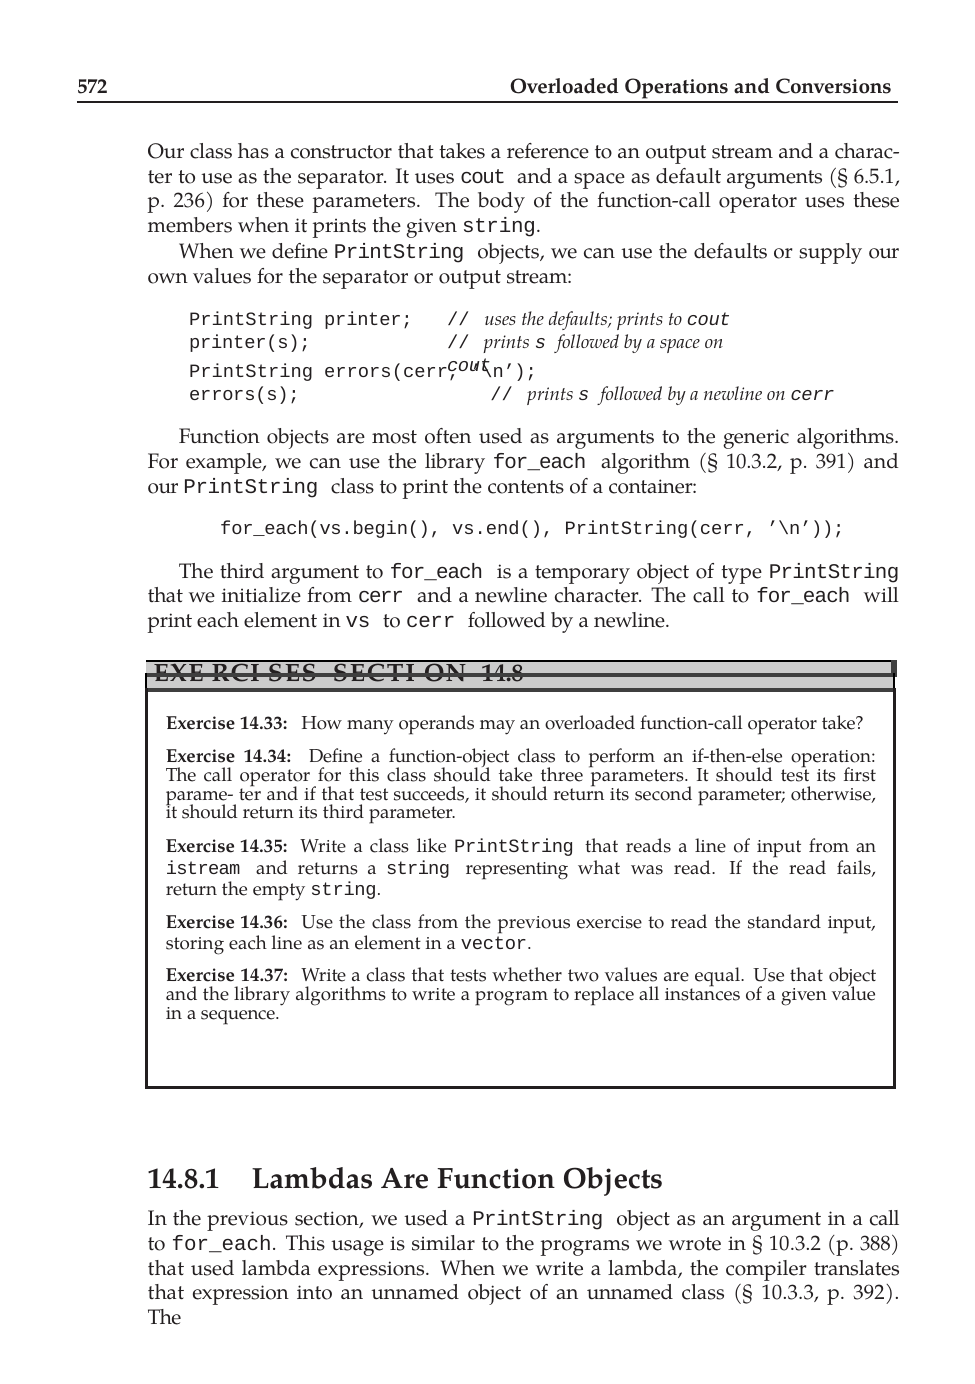

572
Overloaded Operations and Conversions

Our class has a constructor that takes a reference to an output stream and a charac- ter to use as the separator. It uses cout and a space as default arguments (§ 6.5.1, p. 236) for these parameters. The body of the function-call operator uses these members when it prints the given string.
When we define PrintString objects, we can use the defaults or supply our own values for the separator or output stream:
// uses the defaults; prints to cout
// prints s followed by a space on cout
PrintString printer; printer(s);
PrintString errors(cerr, ’\n’);
errors(s);	// prints s followed by a newline on cerr

Function objects are most often used as arguments to the generic algorithms. For example, we can use the library for_each algorithm (§ 10.3.2, p. 391) and our PrintString class to print the contents of a container:
for_each(vs.begin(), vs.end(), PrintString(cerr, ’\n’));

The third argument to for_each is a temporary object of type PrintString that we initialize from cerr and a newline character. The call to for_each will print each element in vs to cerr followed by a newline.
|  |
| --- |
| Exe rci ses Secti on 14.8 |
| Exercise 14.33: How many operands may an overloaded function-call operator take? Exercise 14.34: Define a function-object class to perform an if-then-else operation: The call operator for this class should take three parameters. It should test its first parame- ter and if that test succeeds, it should return its second parameter; otherwise, it should return its third parameter. Exercise 14.35: Write a class like PrintString that reads a line of input from an istream and returns a string representing what was read. If the read fails, return the empty string. Exercise 14.36: Use the class from the previous exercise to read the standard input, storing each line as an element in a vector. Exercise 14.37: Write a class that tests whether two values are equal. Use that object and the library algorithms to write a program to replace all instances of a given value in a sequence. |
14.8.1	Lambdas Are Function Objects
In the previous section, we used a PrintString object as an argument in a call to for_each. This usage is similar to the programs we wrote in § 10.3.2 (p. 388) that used lambda expressions. When we write a lambda, the compiler translates that expression into an unnamed object of an unnamed class (§ 10.3.3, p. 392). The